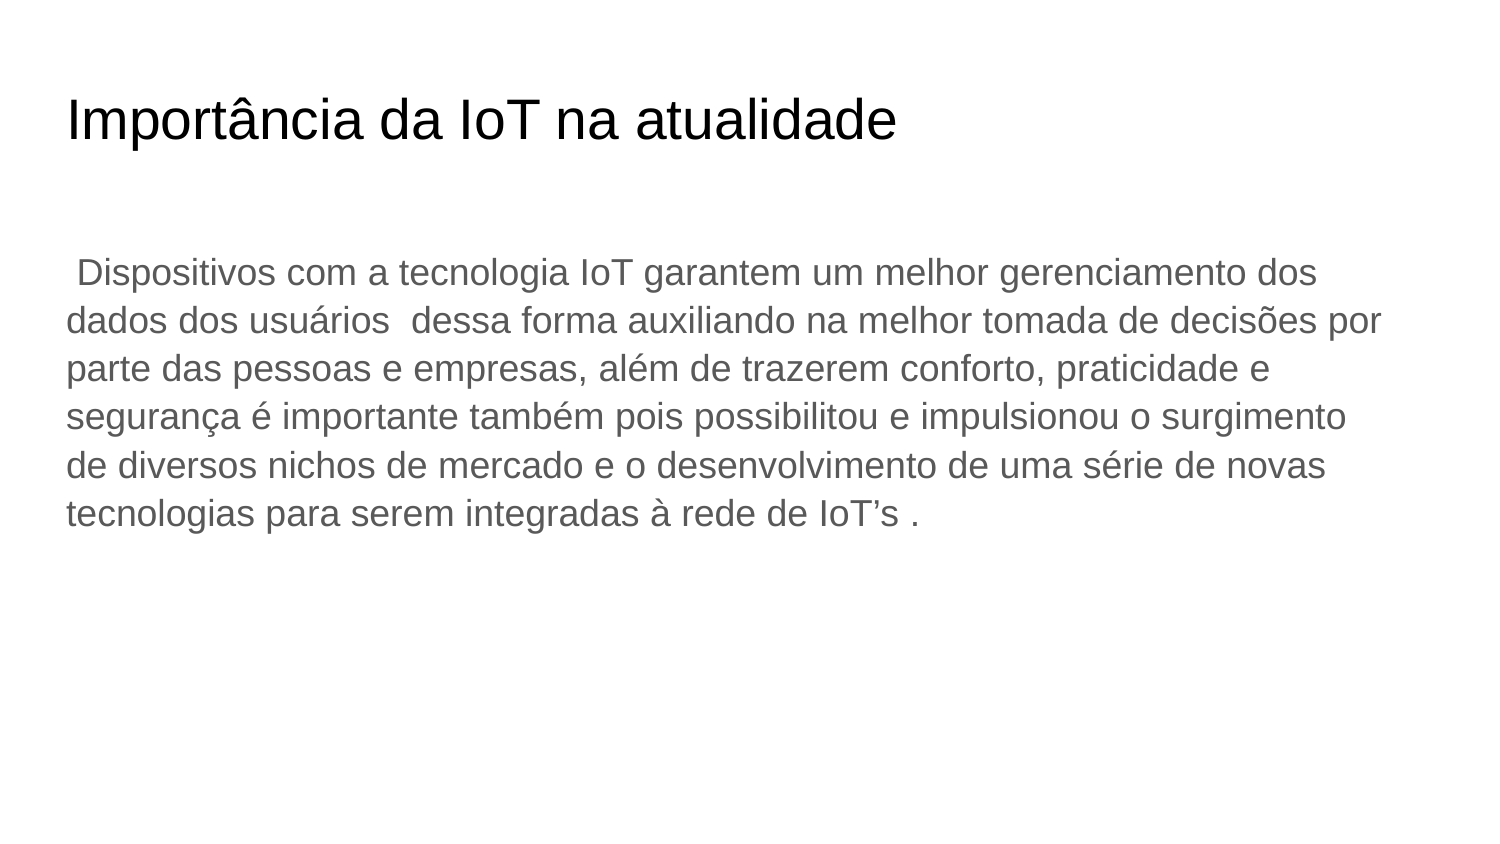

# Importância da IoT na atualidade
 Dispositivos com a tecnologia IoT garantem um melhor gerenciamento dos dados dos usuários  dessa forma auxiliando na melhor tomada de decisões por parte das pessoas e empresas, além de trazerem conforto, praticidade e segurança é importante também pois possibilitou e impulsionou o surgimento de diversos nichos de mercado e o desenvolvimento de uma série de novas tecnologias para serem integradas à rede de IoT’s .